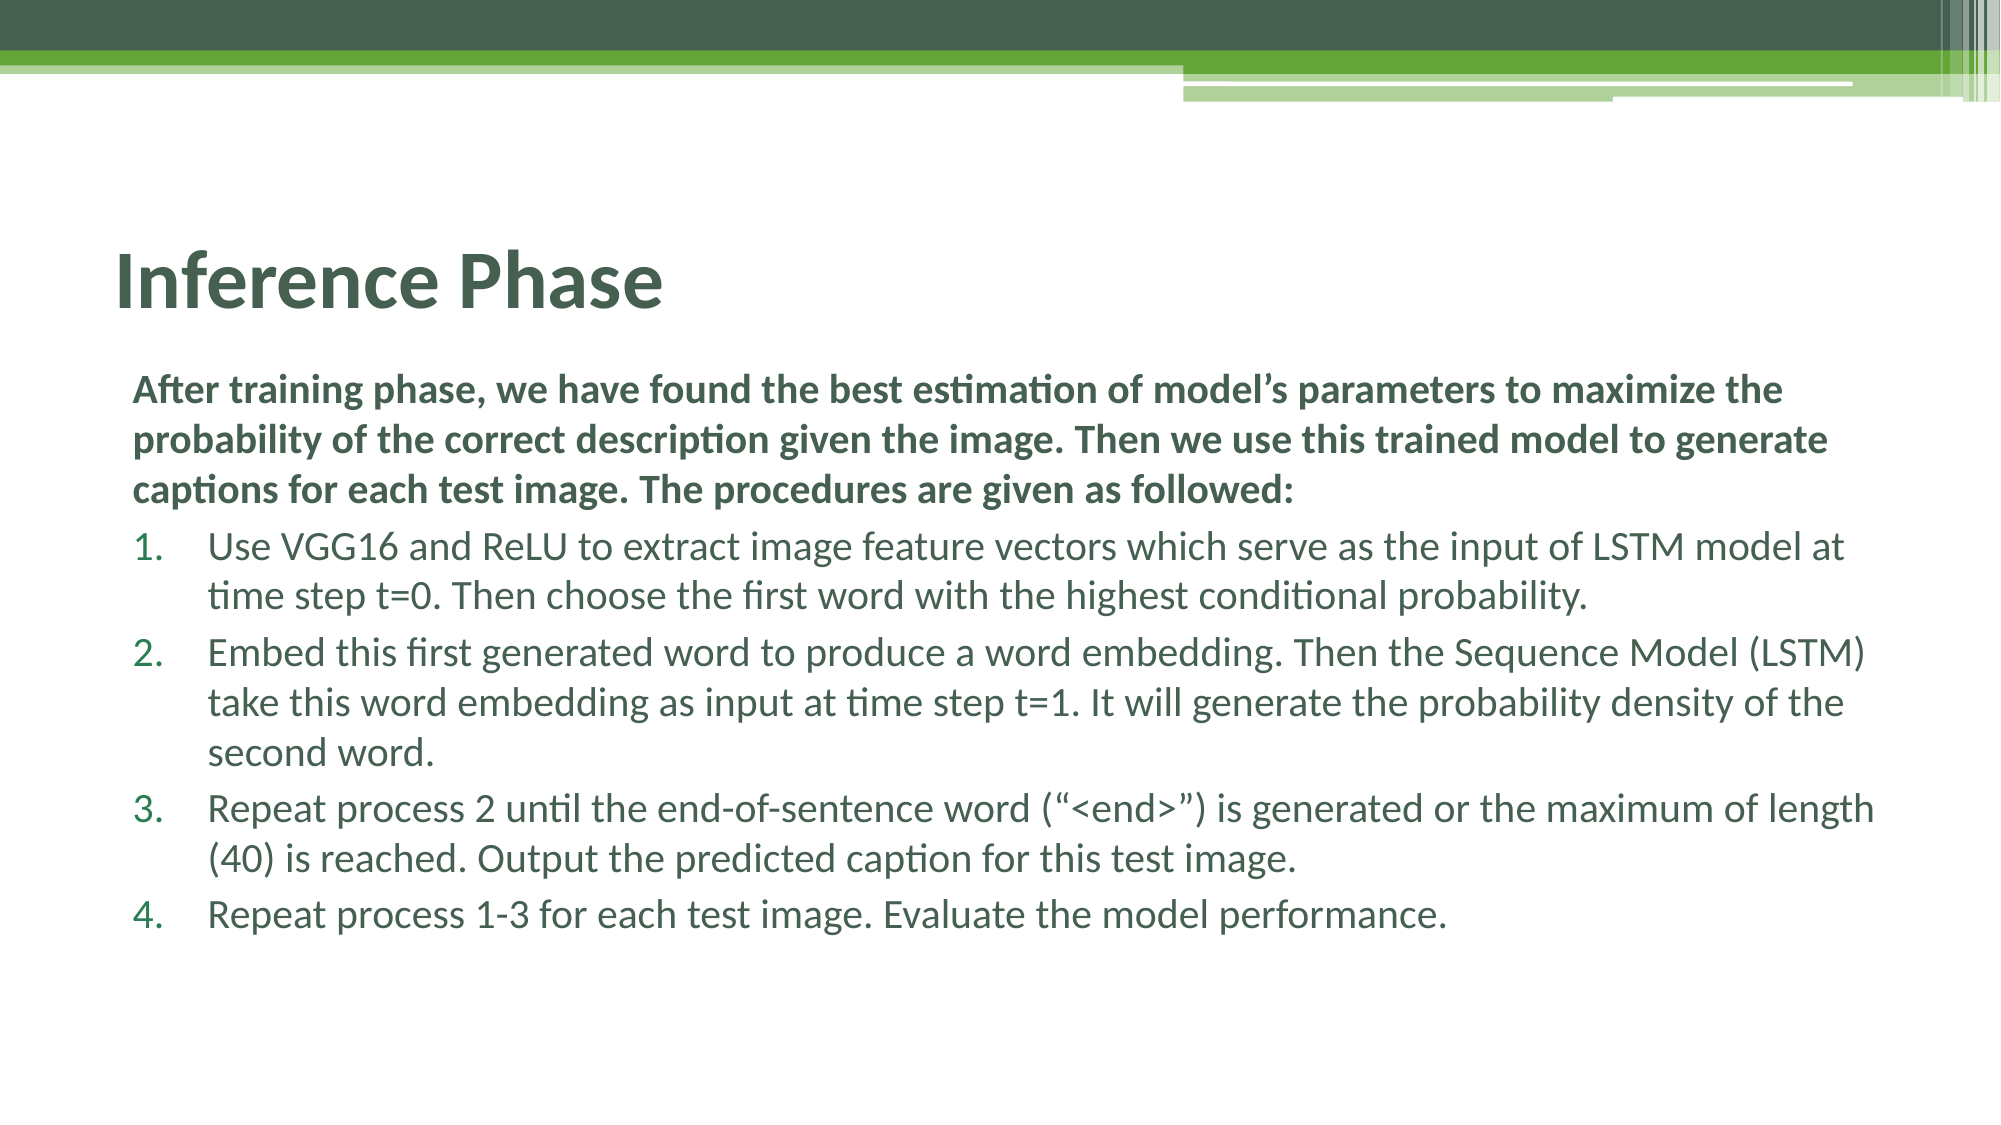

# Inference Phase
After training phase, we have found the best estimation of model’s parameters to maximize the probability of the correct description given the image. Then we use this trained model to generate captions for each test image. The procedures are given as followed:
Use VGG16 and ReLU to extract image feature vectors which serve as the input of LSTM model at time step t=0. Then choose the first word with the highest conditional probability.
Embed this first generated word to produce a word embedding. Then the Sequence Model (LSTM) take this word embedding as input at time step t=1. It will generate the probability density of the second word.
Repeat process 2 until the end-of-sentence word (“<end>”) is generated or the maximum of length (40) is reached. Output the predicted caption for this test image.
Repeat process 1-3 for each test image. Evaluate the model performance.